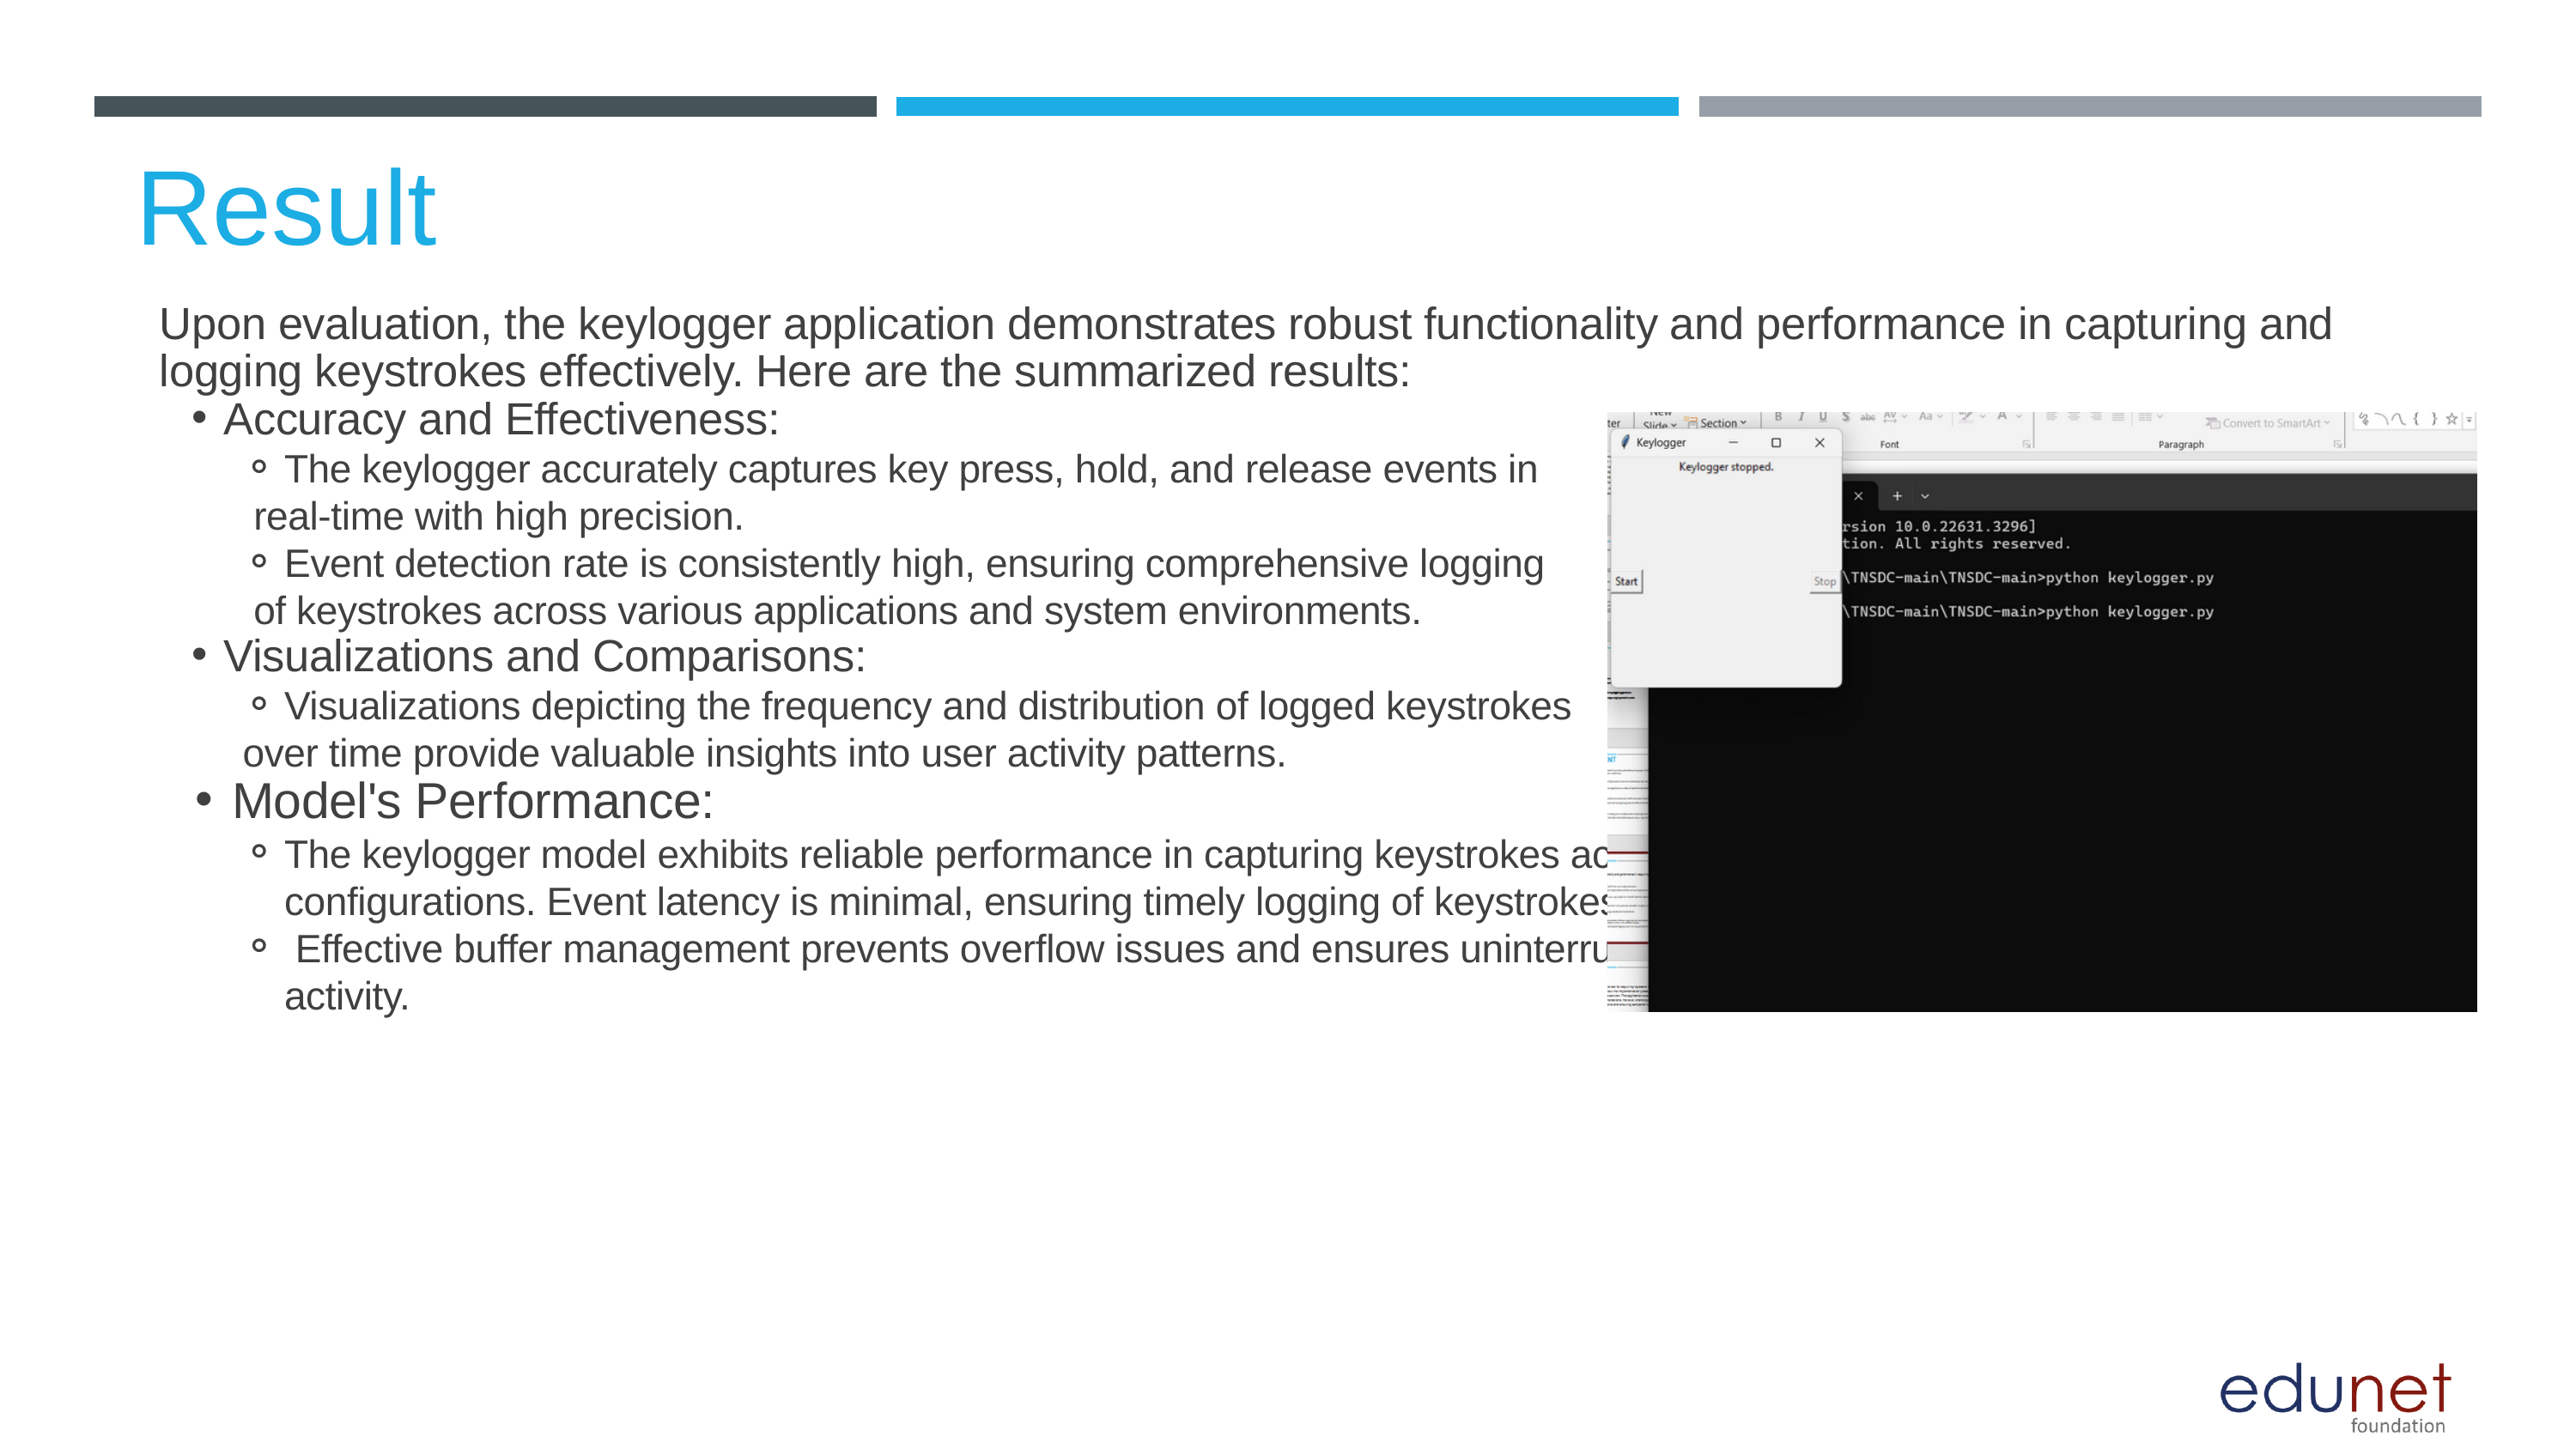

Result
Upon evaluation, the keylogger application demonstrates robust functionality and performance in capturing and logging keystrokes effectively. Here are the summarized results:
Accuracy and Effectiveness:
The keylogger accurately captures key press, hold, and release events in
 real-time with high precision.
Event detection rate is consistently high, ensuring comprehensive logging
 of keystrokes across various applications and system environments.
Visualizations and Comparisons:
Visualizations depicting the frequency and distribution of logged keystrokes
over time provide valuable insights into user activity patterns.
Model's Performance:
The keylogger model exhibits reliable performance in capturing keystrokes across different applications and system configurations. Event latency is minimal, ensuring timely logging of keystrokes without noticeable delays.
 Effective buffer management prevents overflow issues and ensures uninterrupted logging even during periods of high typing activity.